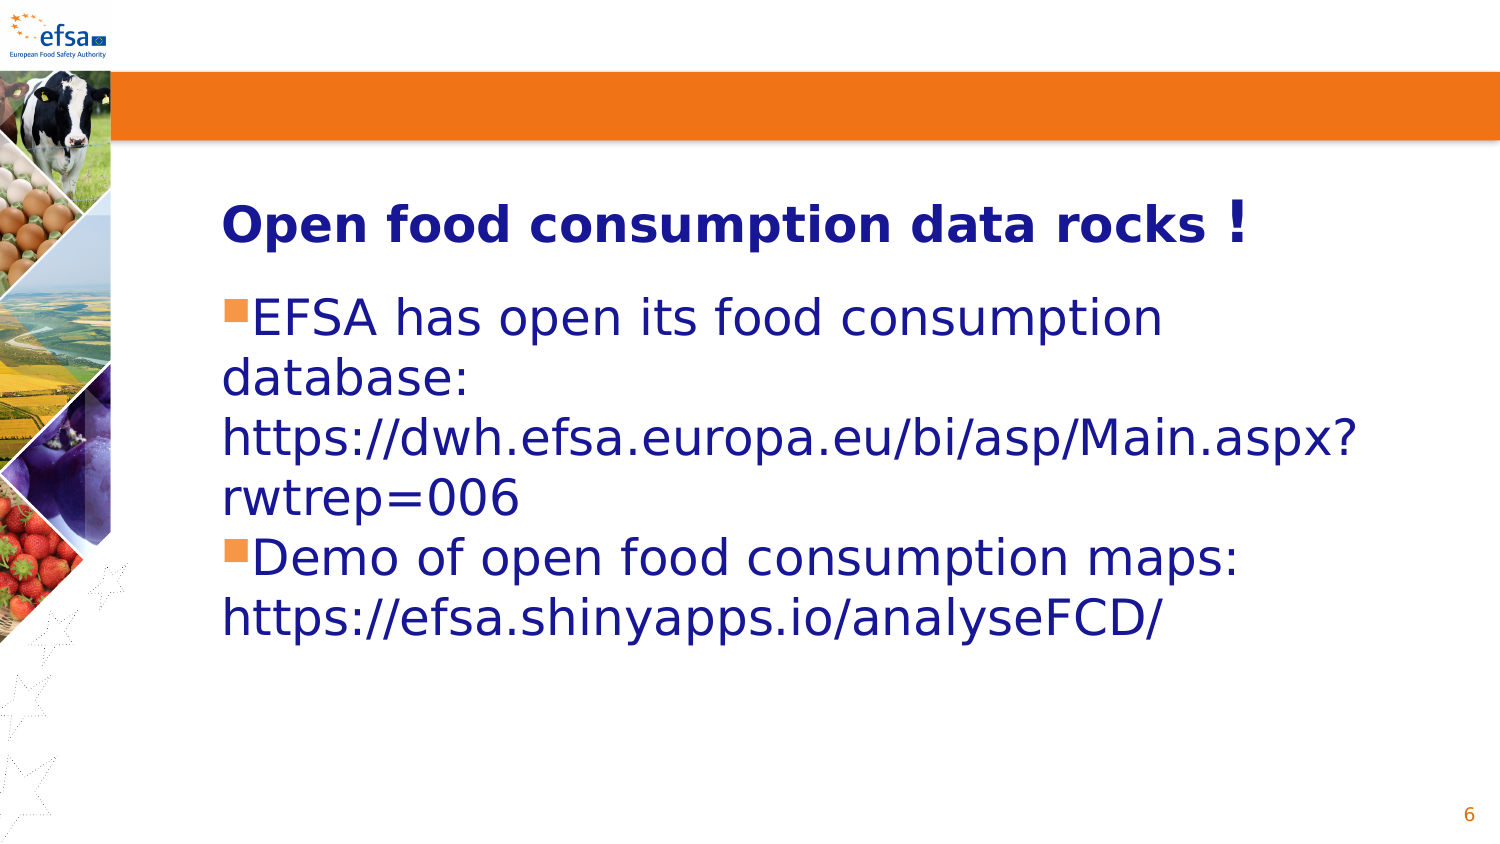

Open food consumption data rocks !
EFSA has open its food consumption database: https://dwh.efsa.europa.eu/bi/asp/Main.aspx?rwtrep=006
Demo of open food consumption maps: https://efsa.shinyapps.io/analyseFCD/